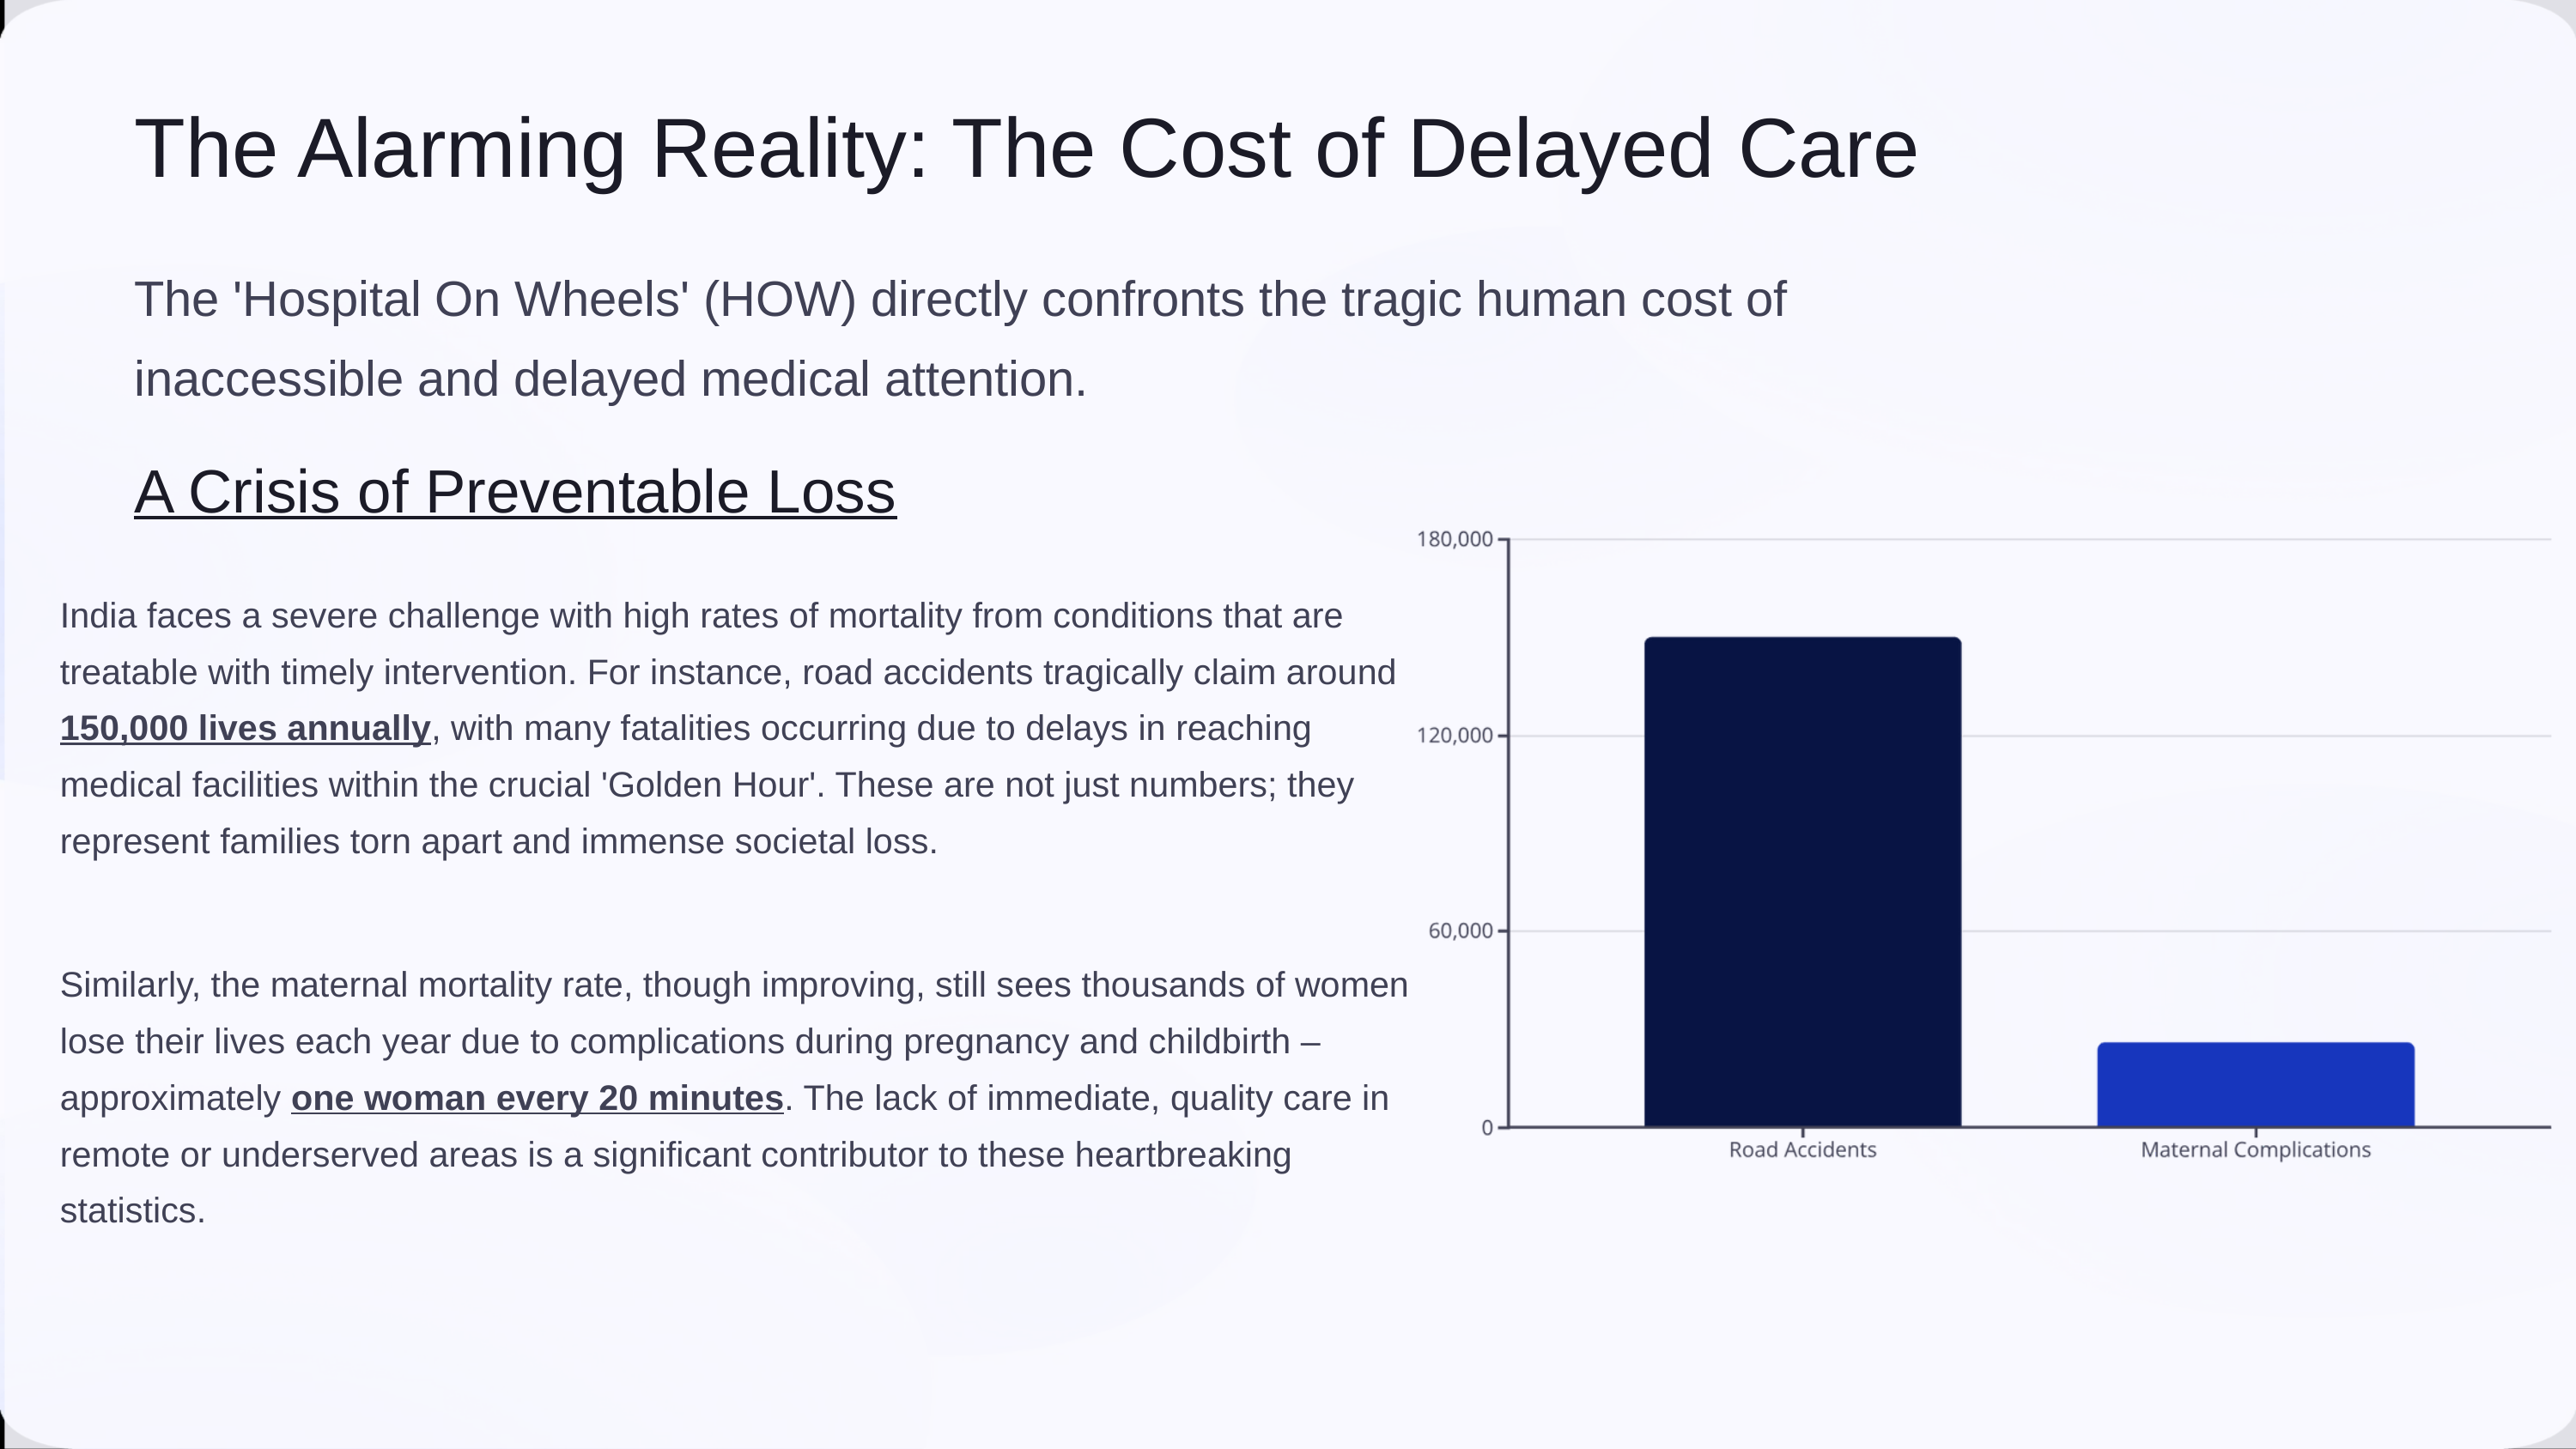

The Alarming Reality: The Cost of Delayed Care
The 'Hospital On Wheels' (HOW) directly confronts the tragic human cost of inaccessible and delayed medical attention.
A Crisis of Preventable Loss

India faces a severe challenge with high rates of mortality from conditions that are treatable with timely intervention. For instance, road accidents tragically claim around 150,000 lives annually, with many fatalities occurring due to delays in reaching medical facilities within the crucial 'Golden Hour'. These are not just numbers; they represent families torn apart and immense societal loss.
Similarly, the maternal mortality rate, though improving, still sees thousands of women lose their lives each year due to complications during pregnancy and childbirth – approximately one woman every 20 minutes. The lack of immediate, quality care in remote or underserved areas is a significant contributor to these heartbreaking statistics.